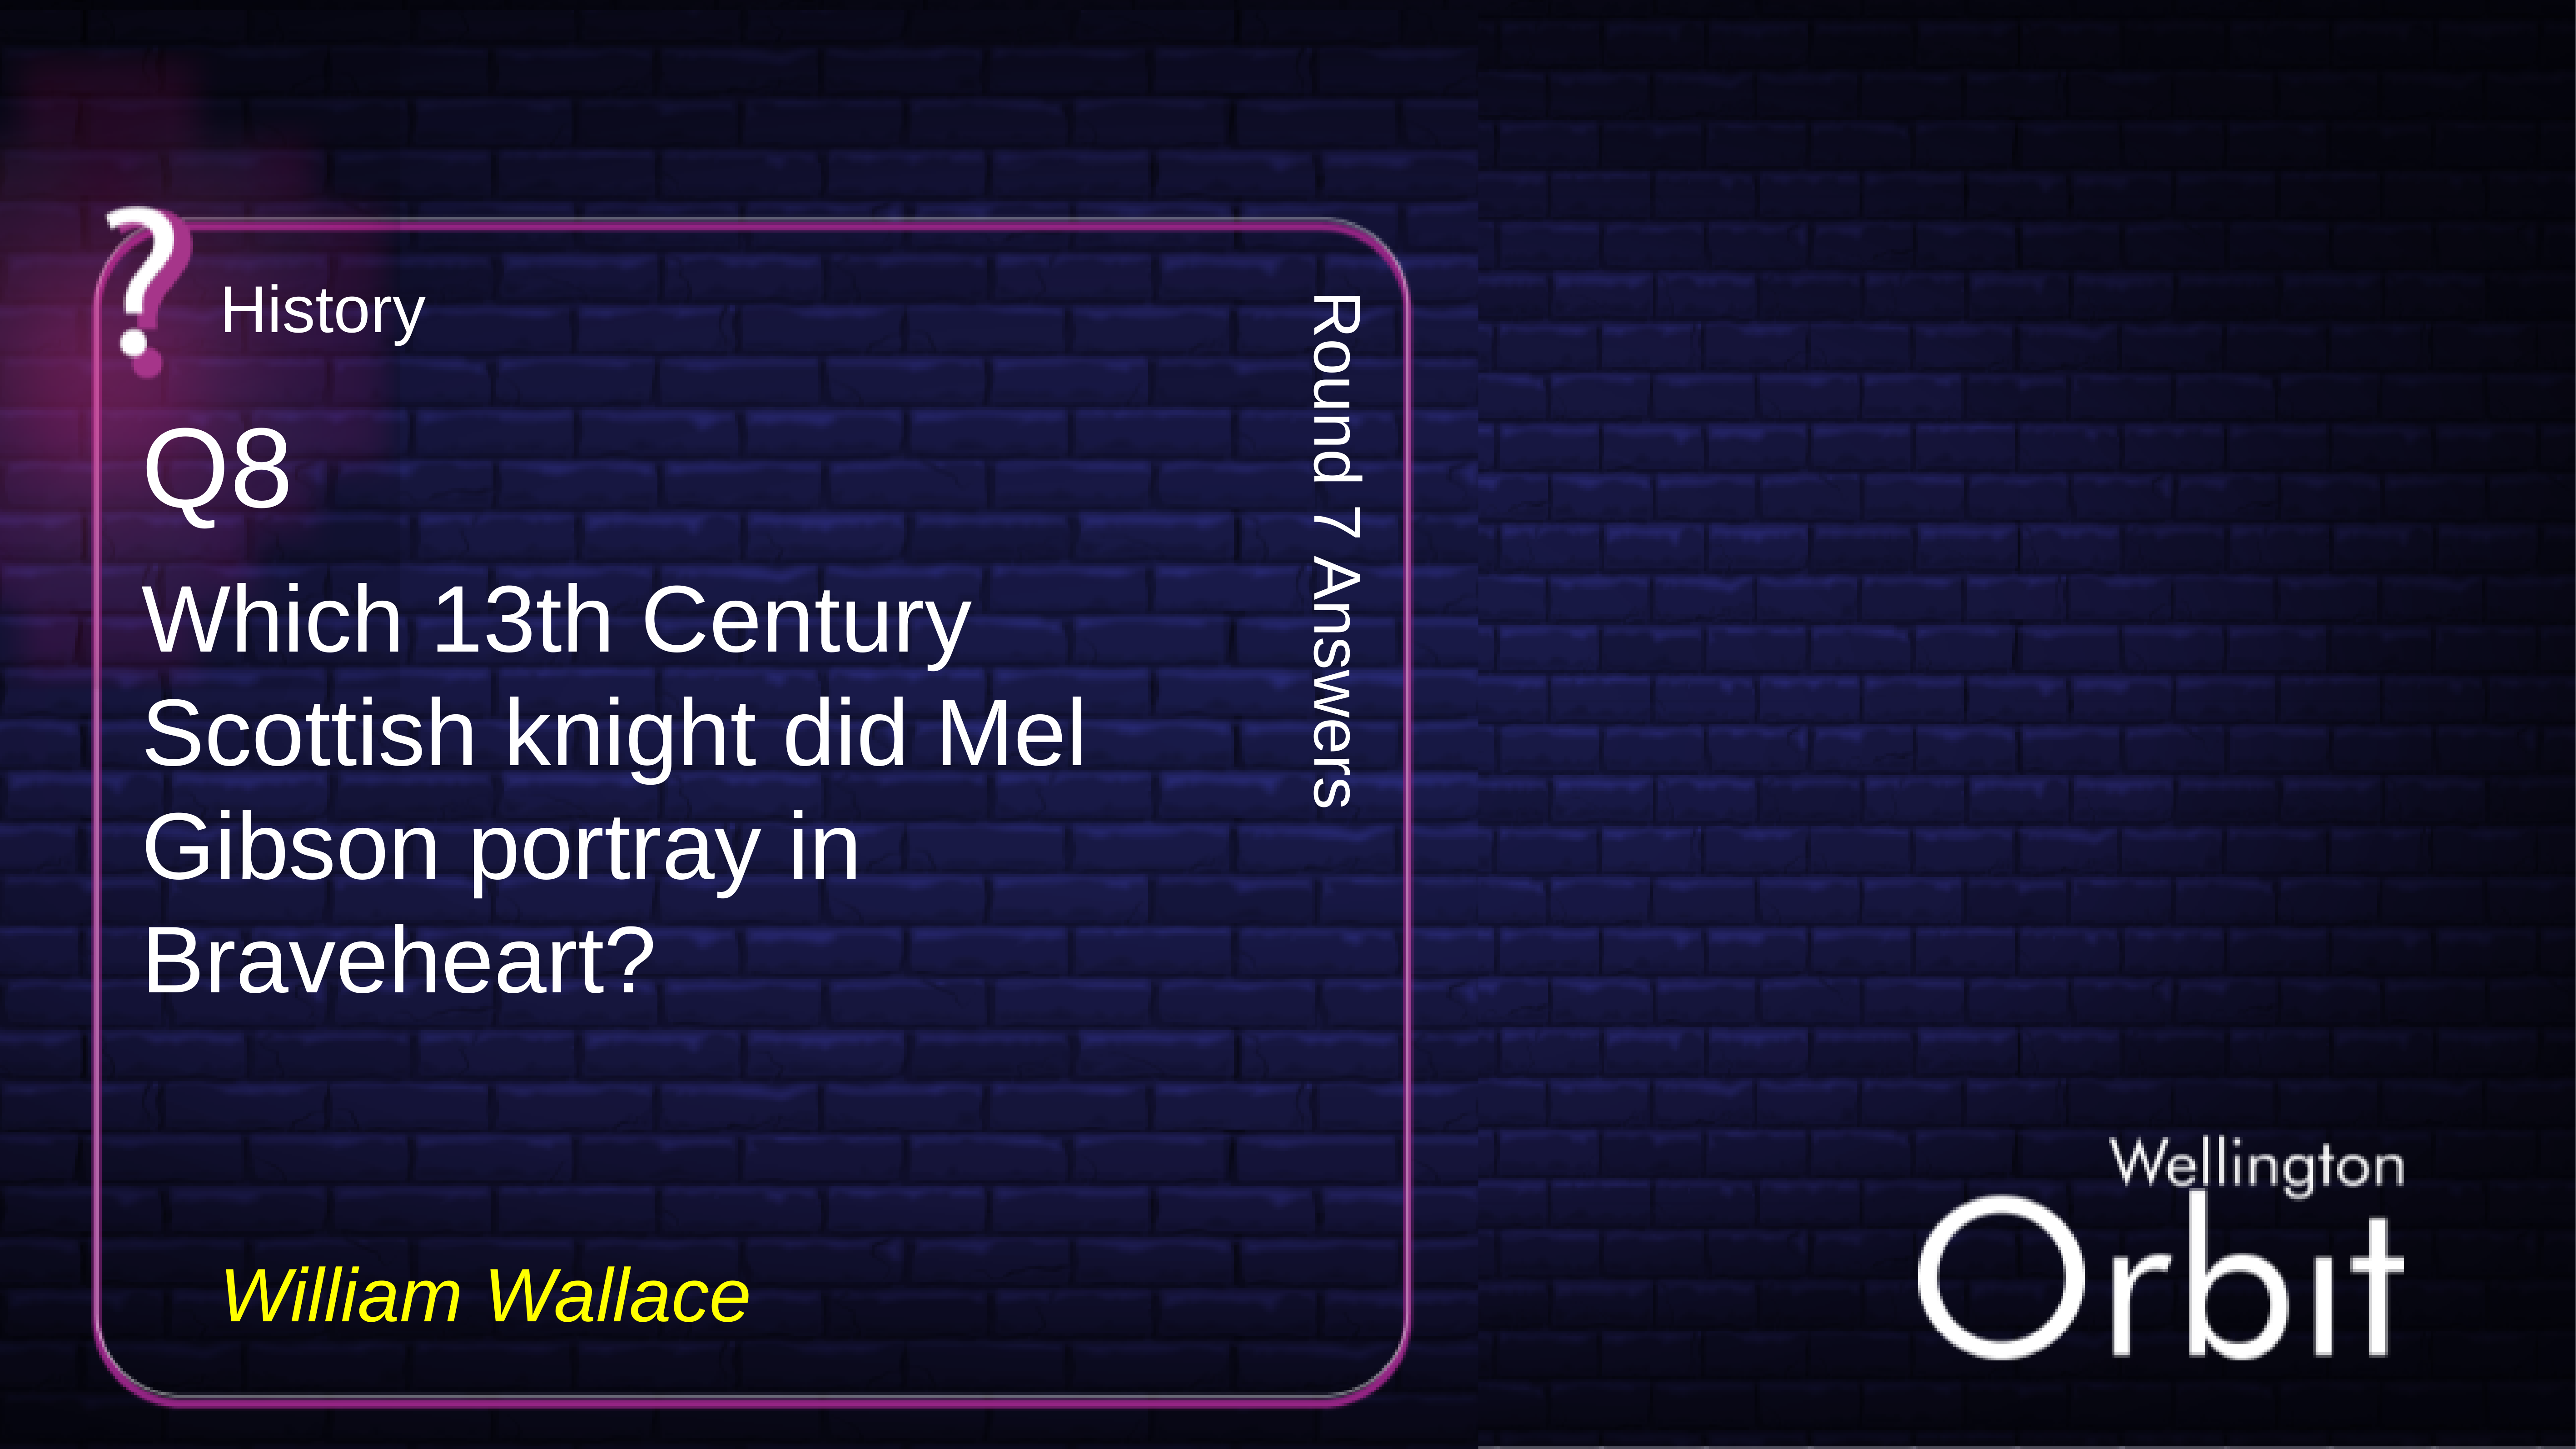

History
Q8
Round 7 Answers
Which 13th Century Scottish knight did Mel Gibson portray in Braveheart?
William Wallace